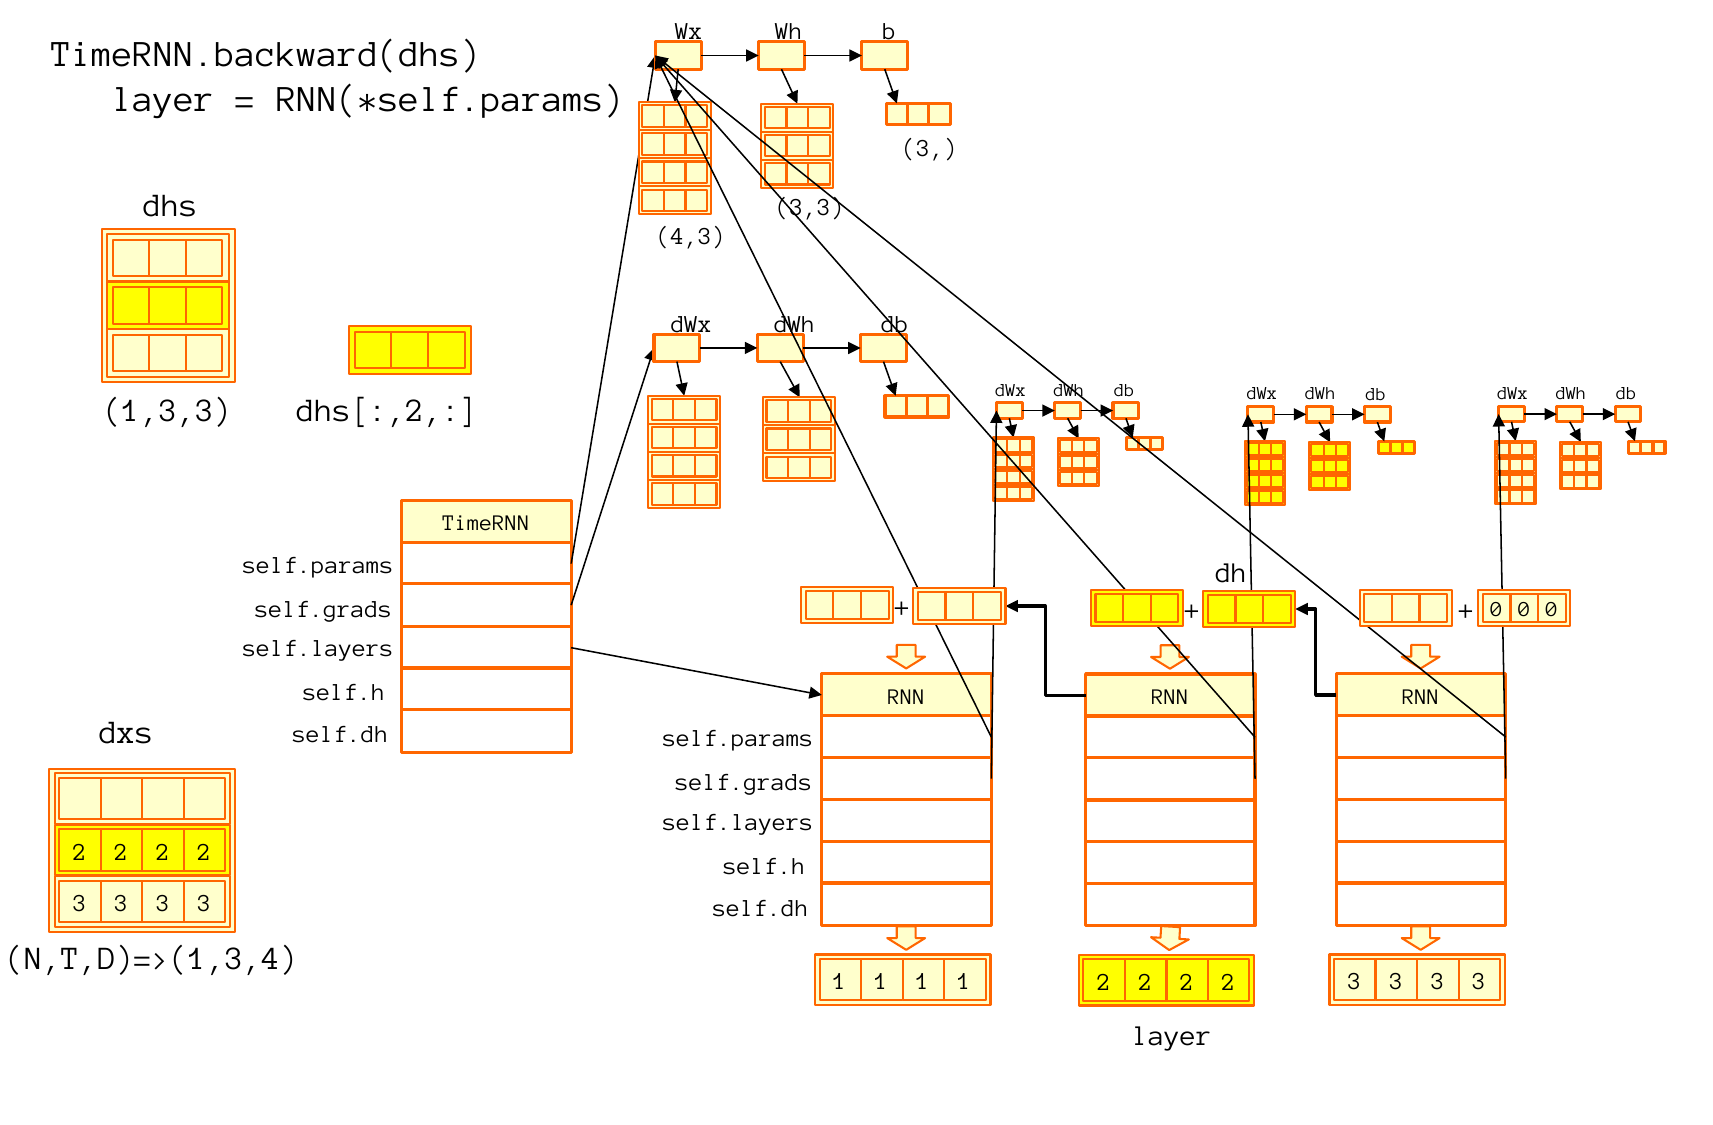

Wx
Wh
b
TimeRNN.backward(dhs)
   layer = RNN(*self.params)

(3,)

dhs
(3,3)

(4,3)

dWx
dWh
db

dWx
dWh
db
dWx
dWh
db
dWx
dWh
db
(1,3,3)
dhs[:,2,:]

TimeRNN
self.params

dh
+
+
+

self.grads

0
0
0

self.layers

self.h
RNN
RNN
RNN
dxs

self.dh
self.params

self.grads

self.layers

2
2
2
2

self.h

3
3
3
3

self.dh

(N,T,D)=>(1,3,4)

1
1
1
1
3
3
3
3
2
2
2
2
layer